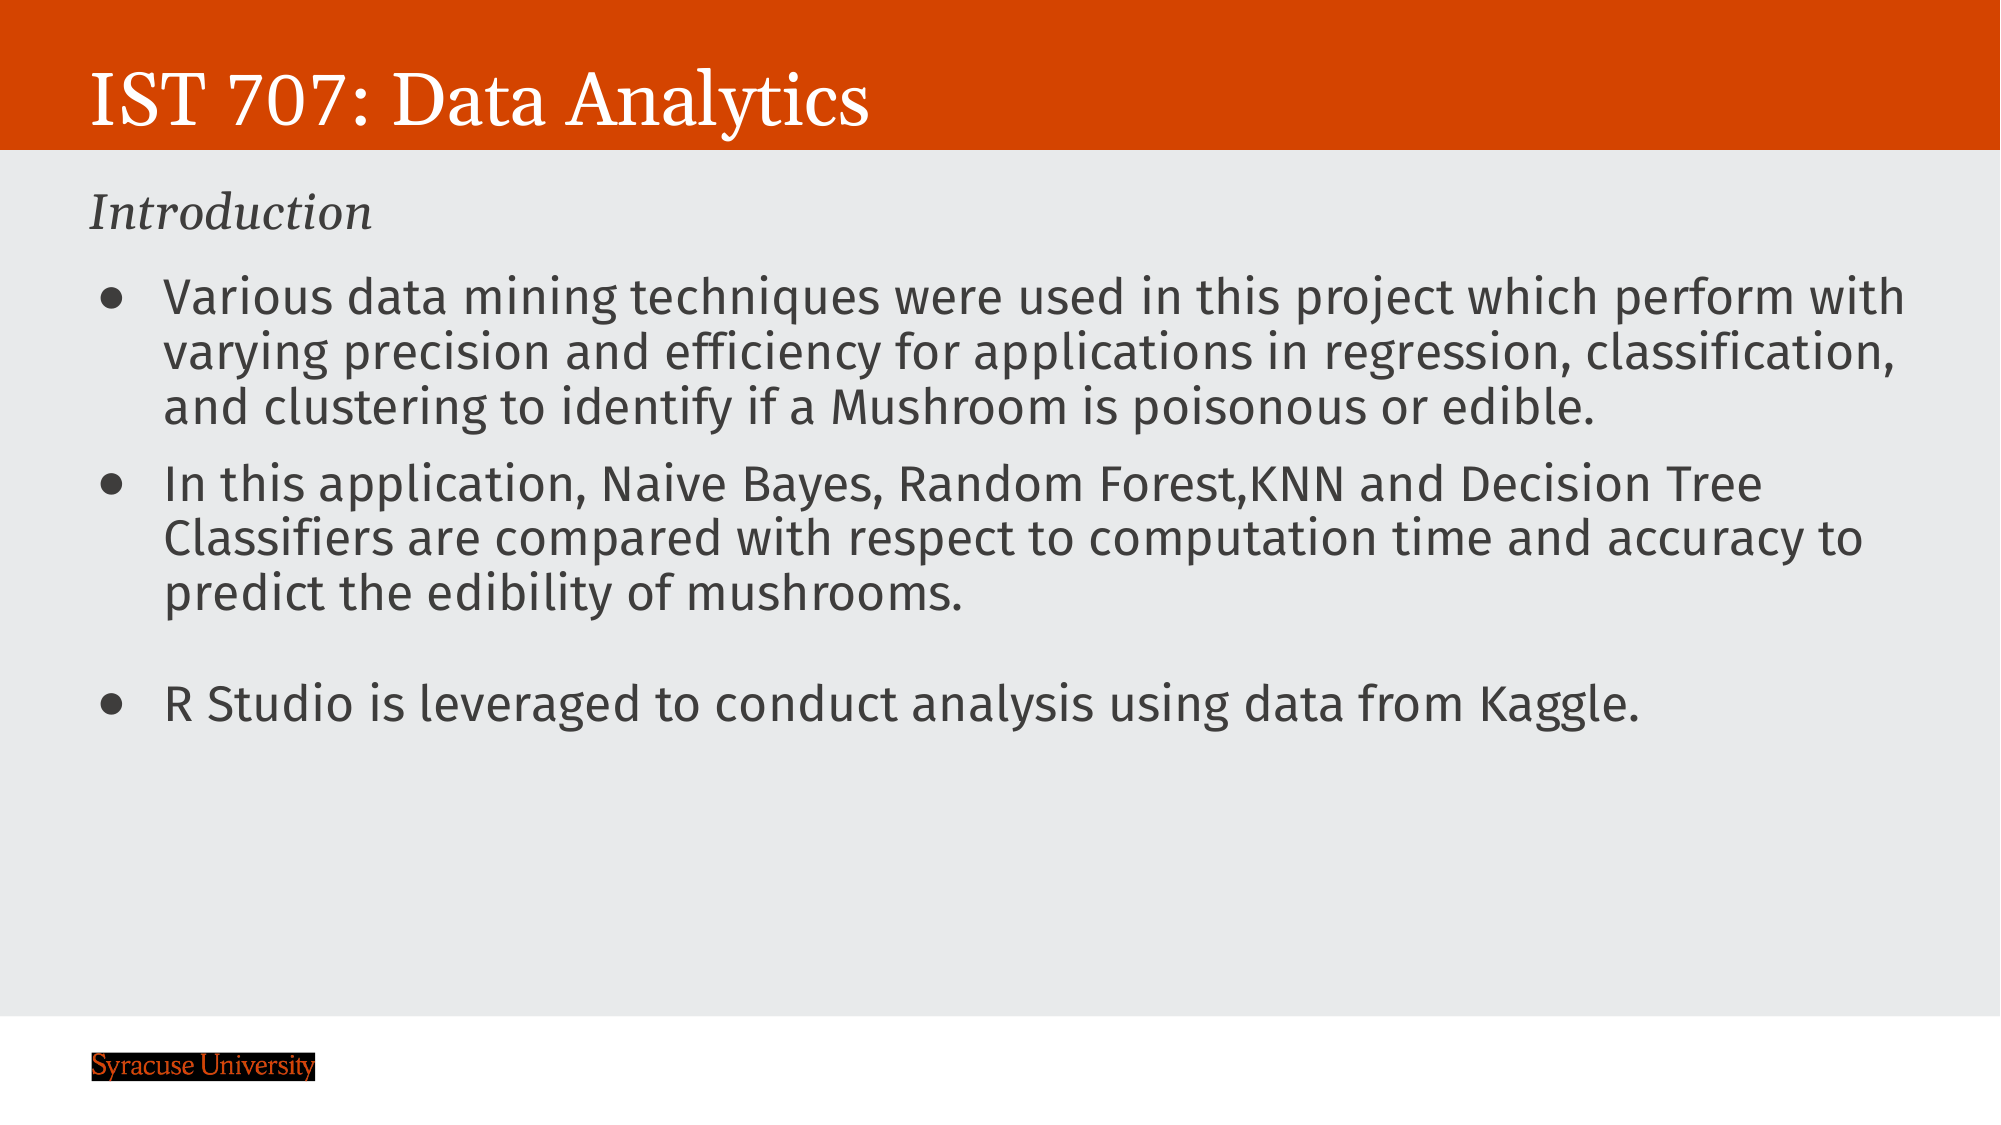

# IST 707: Data Analytics
Introduction

Various data mining techniques were used in this project which perform with varying precision and efficiency for applications in regression, classification, and clustering to identify if a Mushroom is poisonous or edible.
In this application, Naive Bayes, Random Forest,KNN and Decision Tree Classifiers are compared with respect to computation time and accuracy to predict the edibility of mushrooms.

R Studio is leveraged to conduct analysis using data from Kaggle.